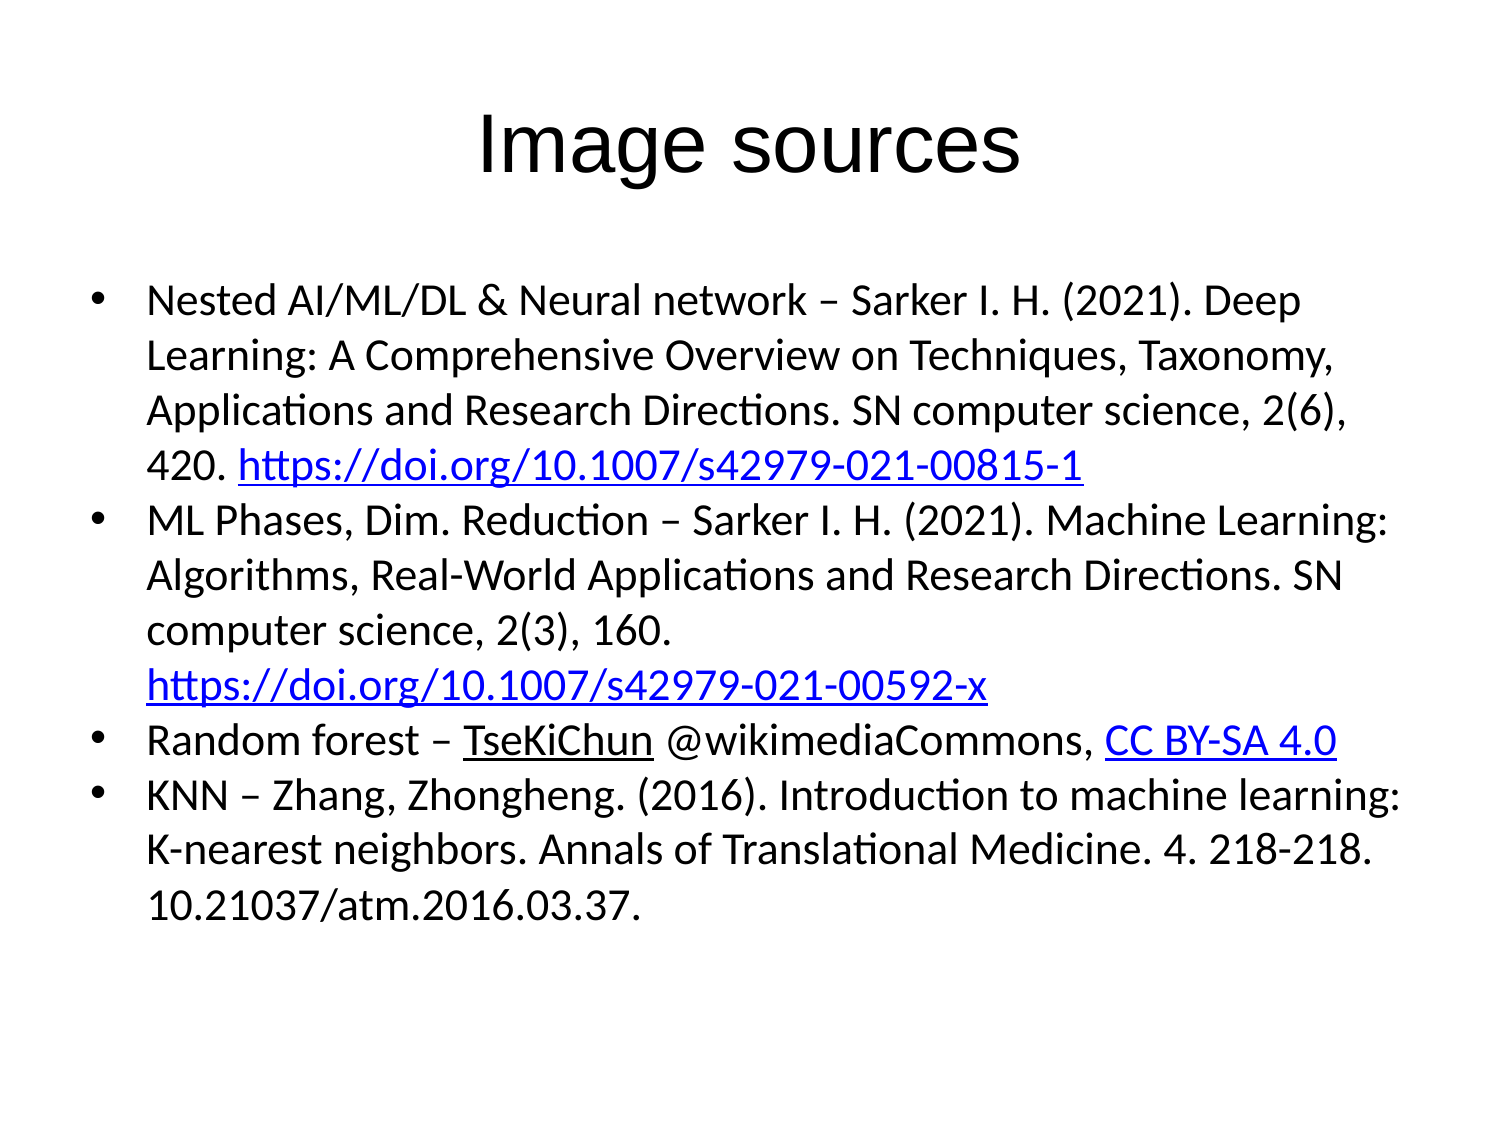

# Image sources
Nested AI/ML/DL & Neural network – Sarker I. H. (2021). Deep Learning: A Comprehensive Overview on Techniques, Taxonomy, Applications and Research Directions. SN computer science, 2(6), 420. https://doi.org/10.1007/s42979-021-00815-1
ML Phases, Dim. Reduction – Sarker I. H. (2021). Machine Learning: Algorithms, Real-World Applications and Research Directions. SN computer science, 2(3), 160. https://doi.org/10.1007/s42979-021-00592-x
Random forest – TseKiChun @wikimediaCommons, CC BY-SA 4.0
KNN – Zhang, Zhongheng. (2016). Introduction to machine learning: K-nearest neighbors. Annals of Translational Medicine. 4. 218-218. 10.21037/atm.2016.03.37.